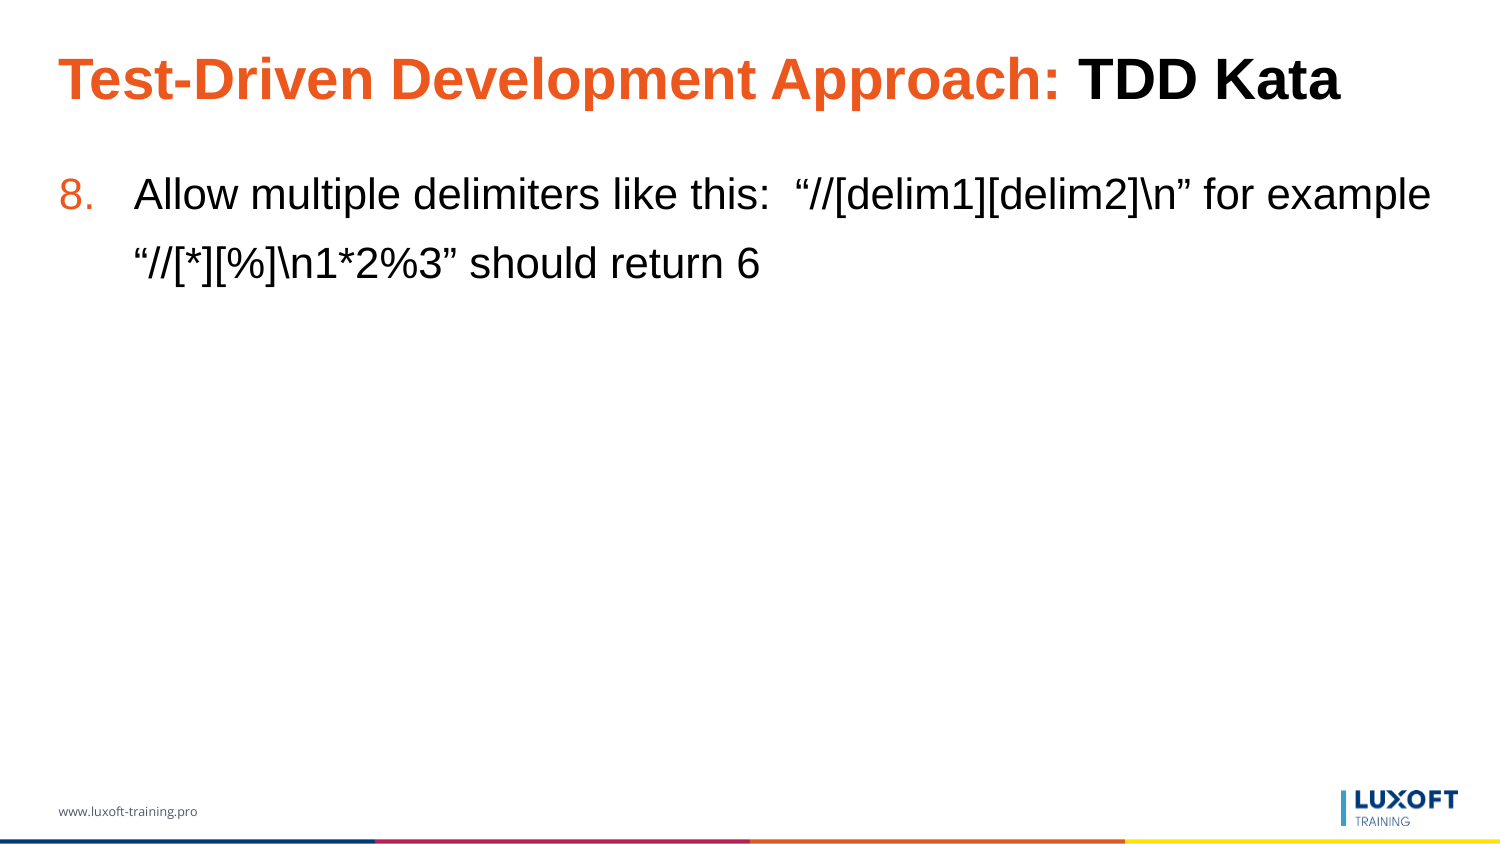

# Test-Driven Development Approach: TDD Kata
Allow multiple delimiters like this:  “//[delim1][delim2]\n” for example “//[*][%]\n1*2%3” should return 6